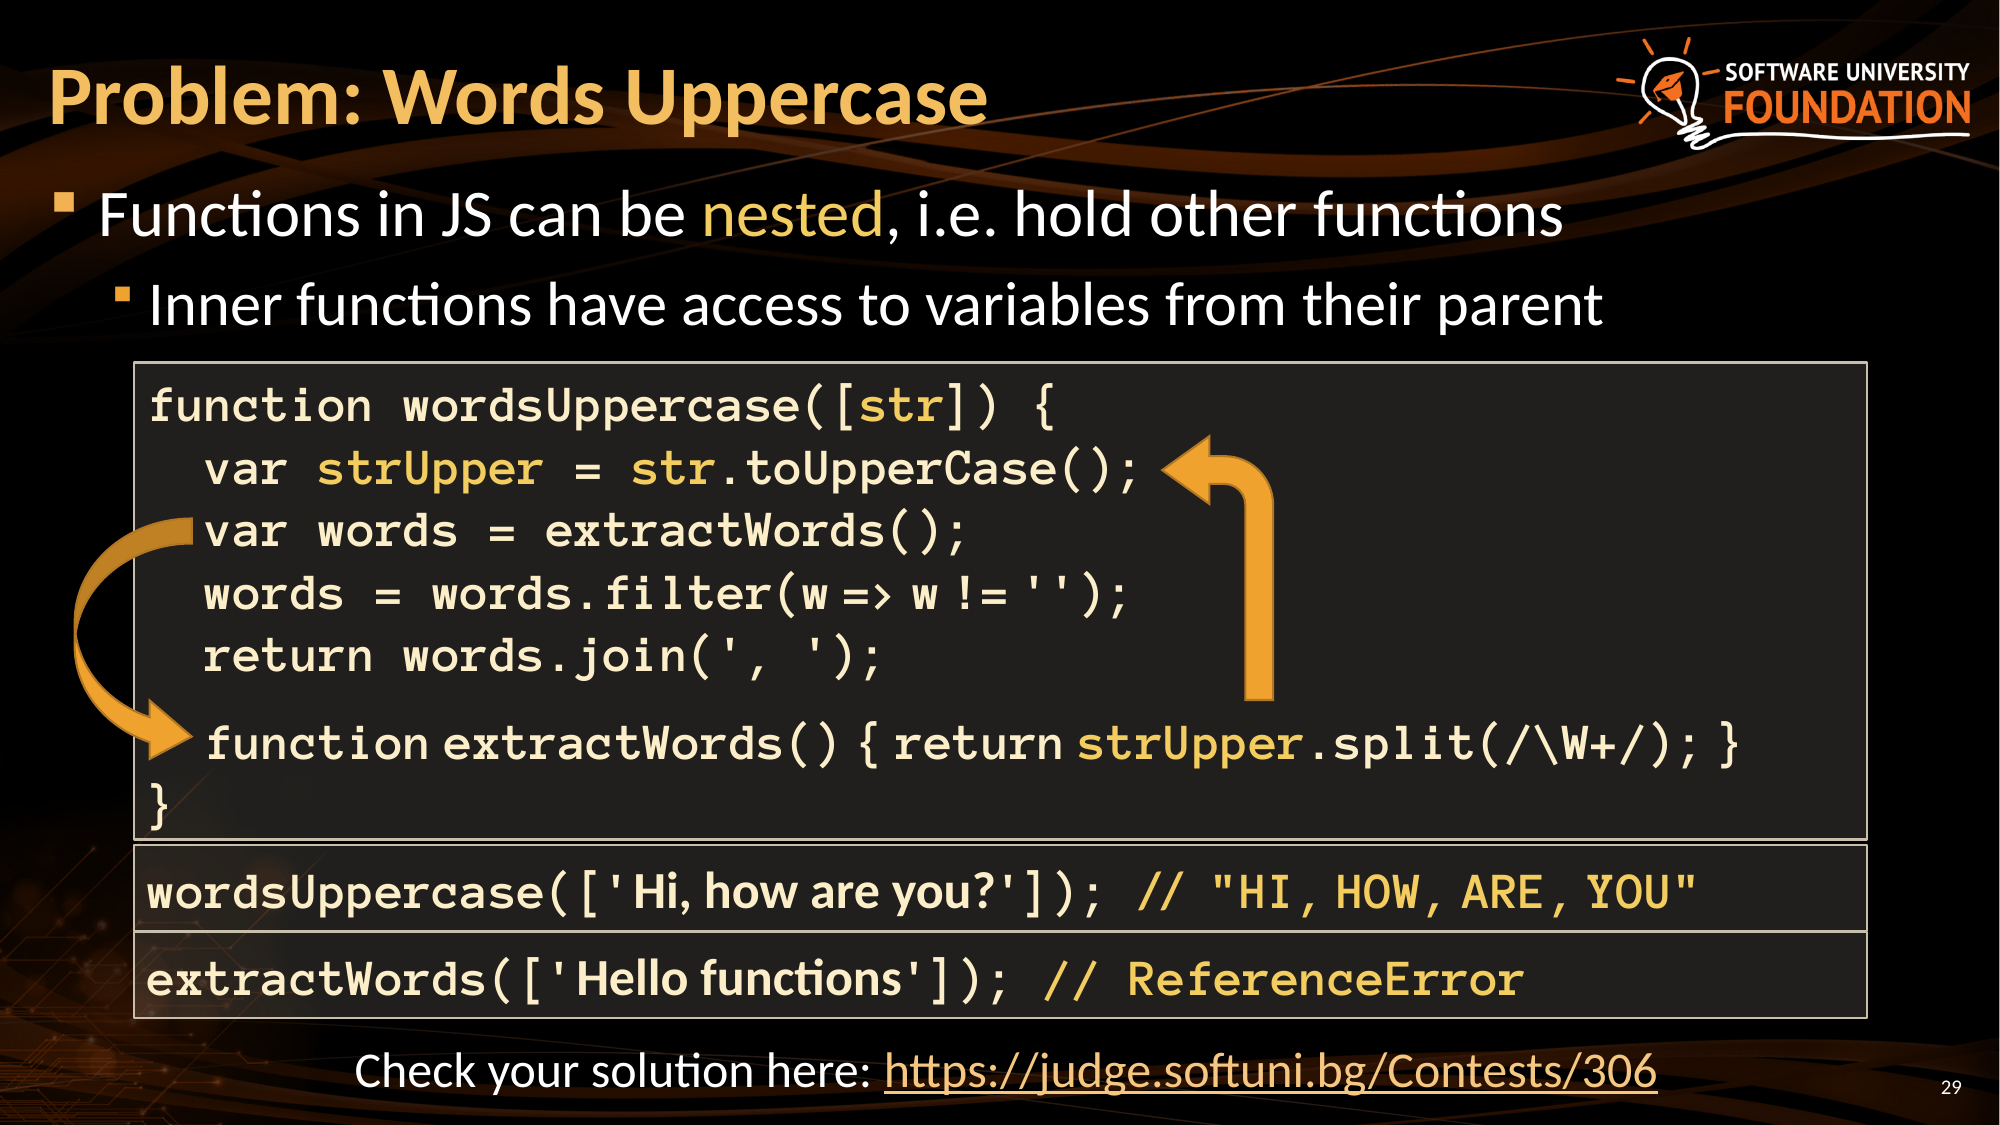

# Problem: Words Uppercase
Functions in JS can be nested, i.e. hold other functions
Inner functions have access to variables from their parent
function wordsUppercase([str]) {
  var strUpper = str.toUpperCase();
  var words = extractWords();
  words = words.filter(w => w != '');
  return words.join(', ');
  function extractWords() { return strUpper.split(/\W+/); }
}

wordsUppercase(['Hi, how are you?']); // "HI, HOW, ARE, YOU"
extractWords(['Hello functions']); // ReferenceError
Check your solution here: https://judge.softuni.bg/Contests/306
29